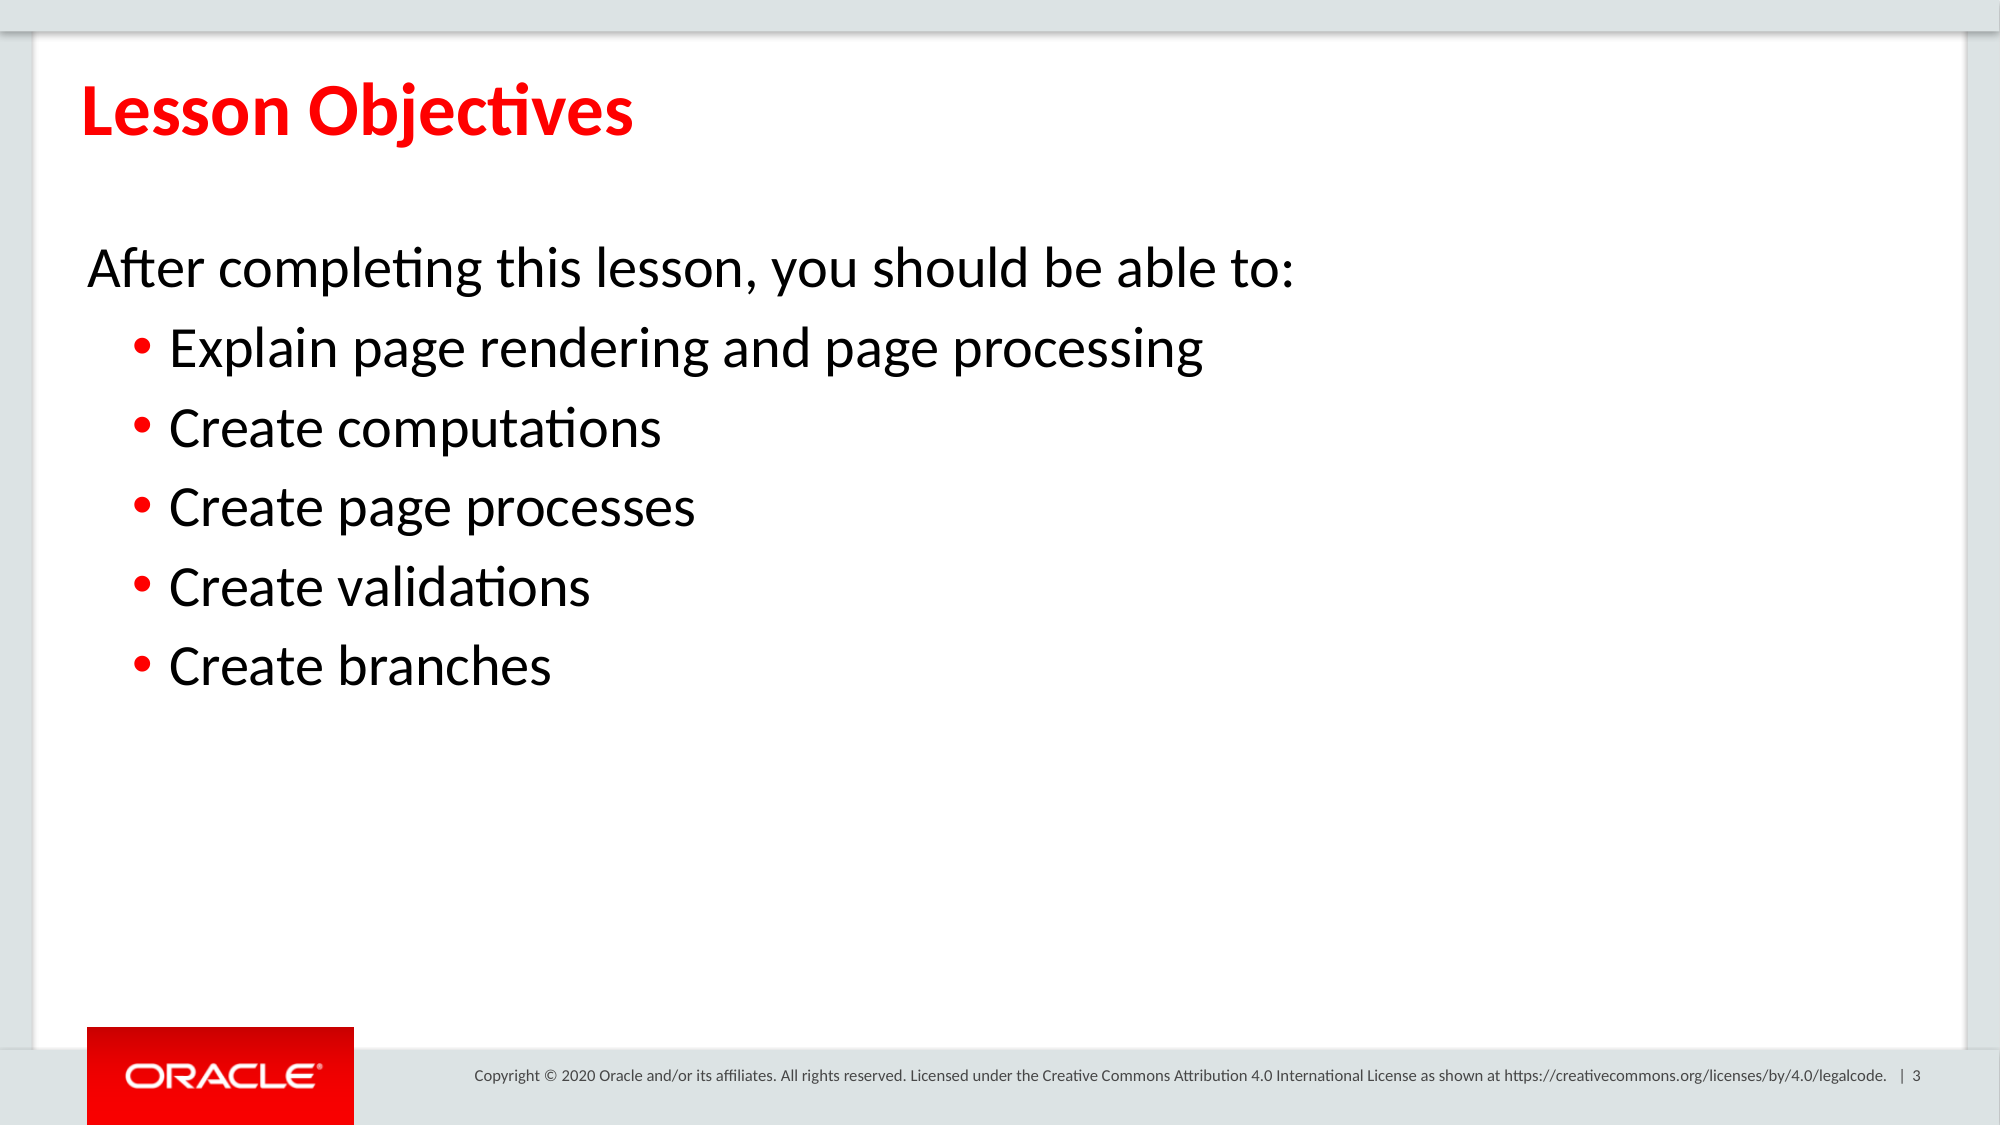

Lesson Objectives
After completing this lesson, you should be able to:
Explain page rendering and page processing
Create computations
Create page processes
Create validations
Create branches